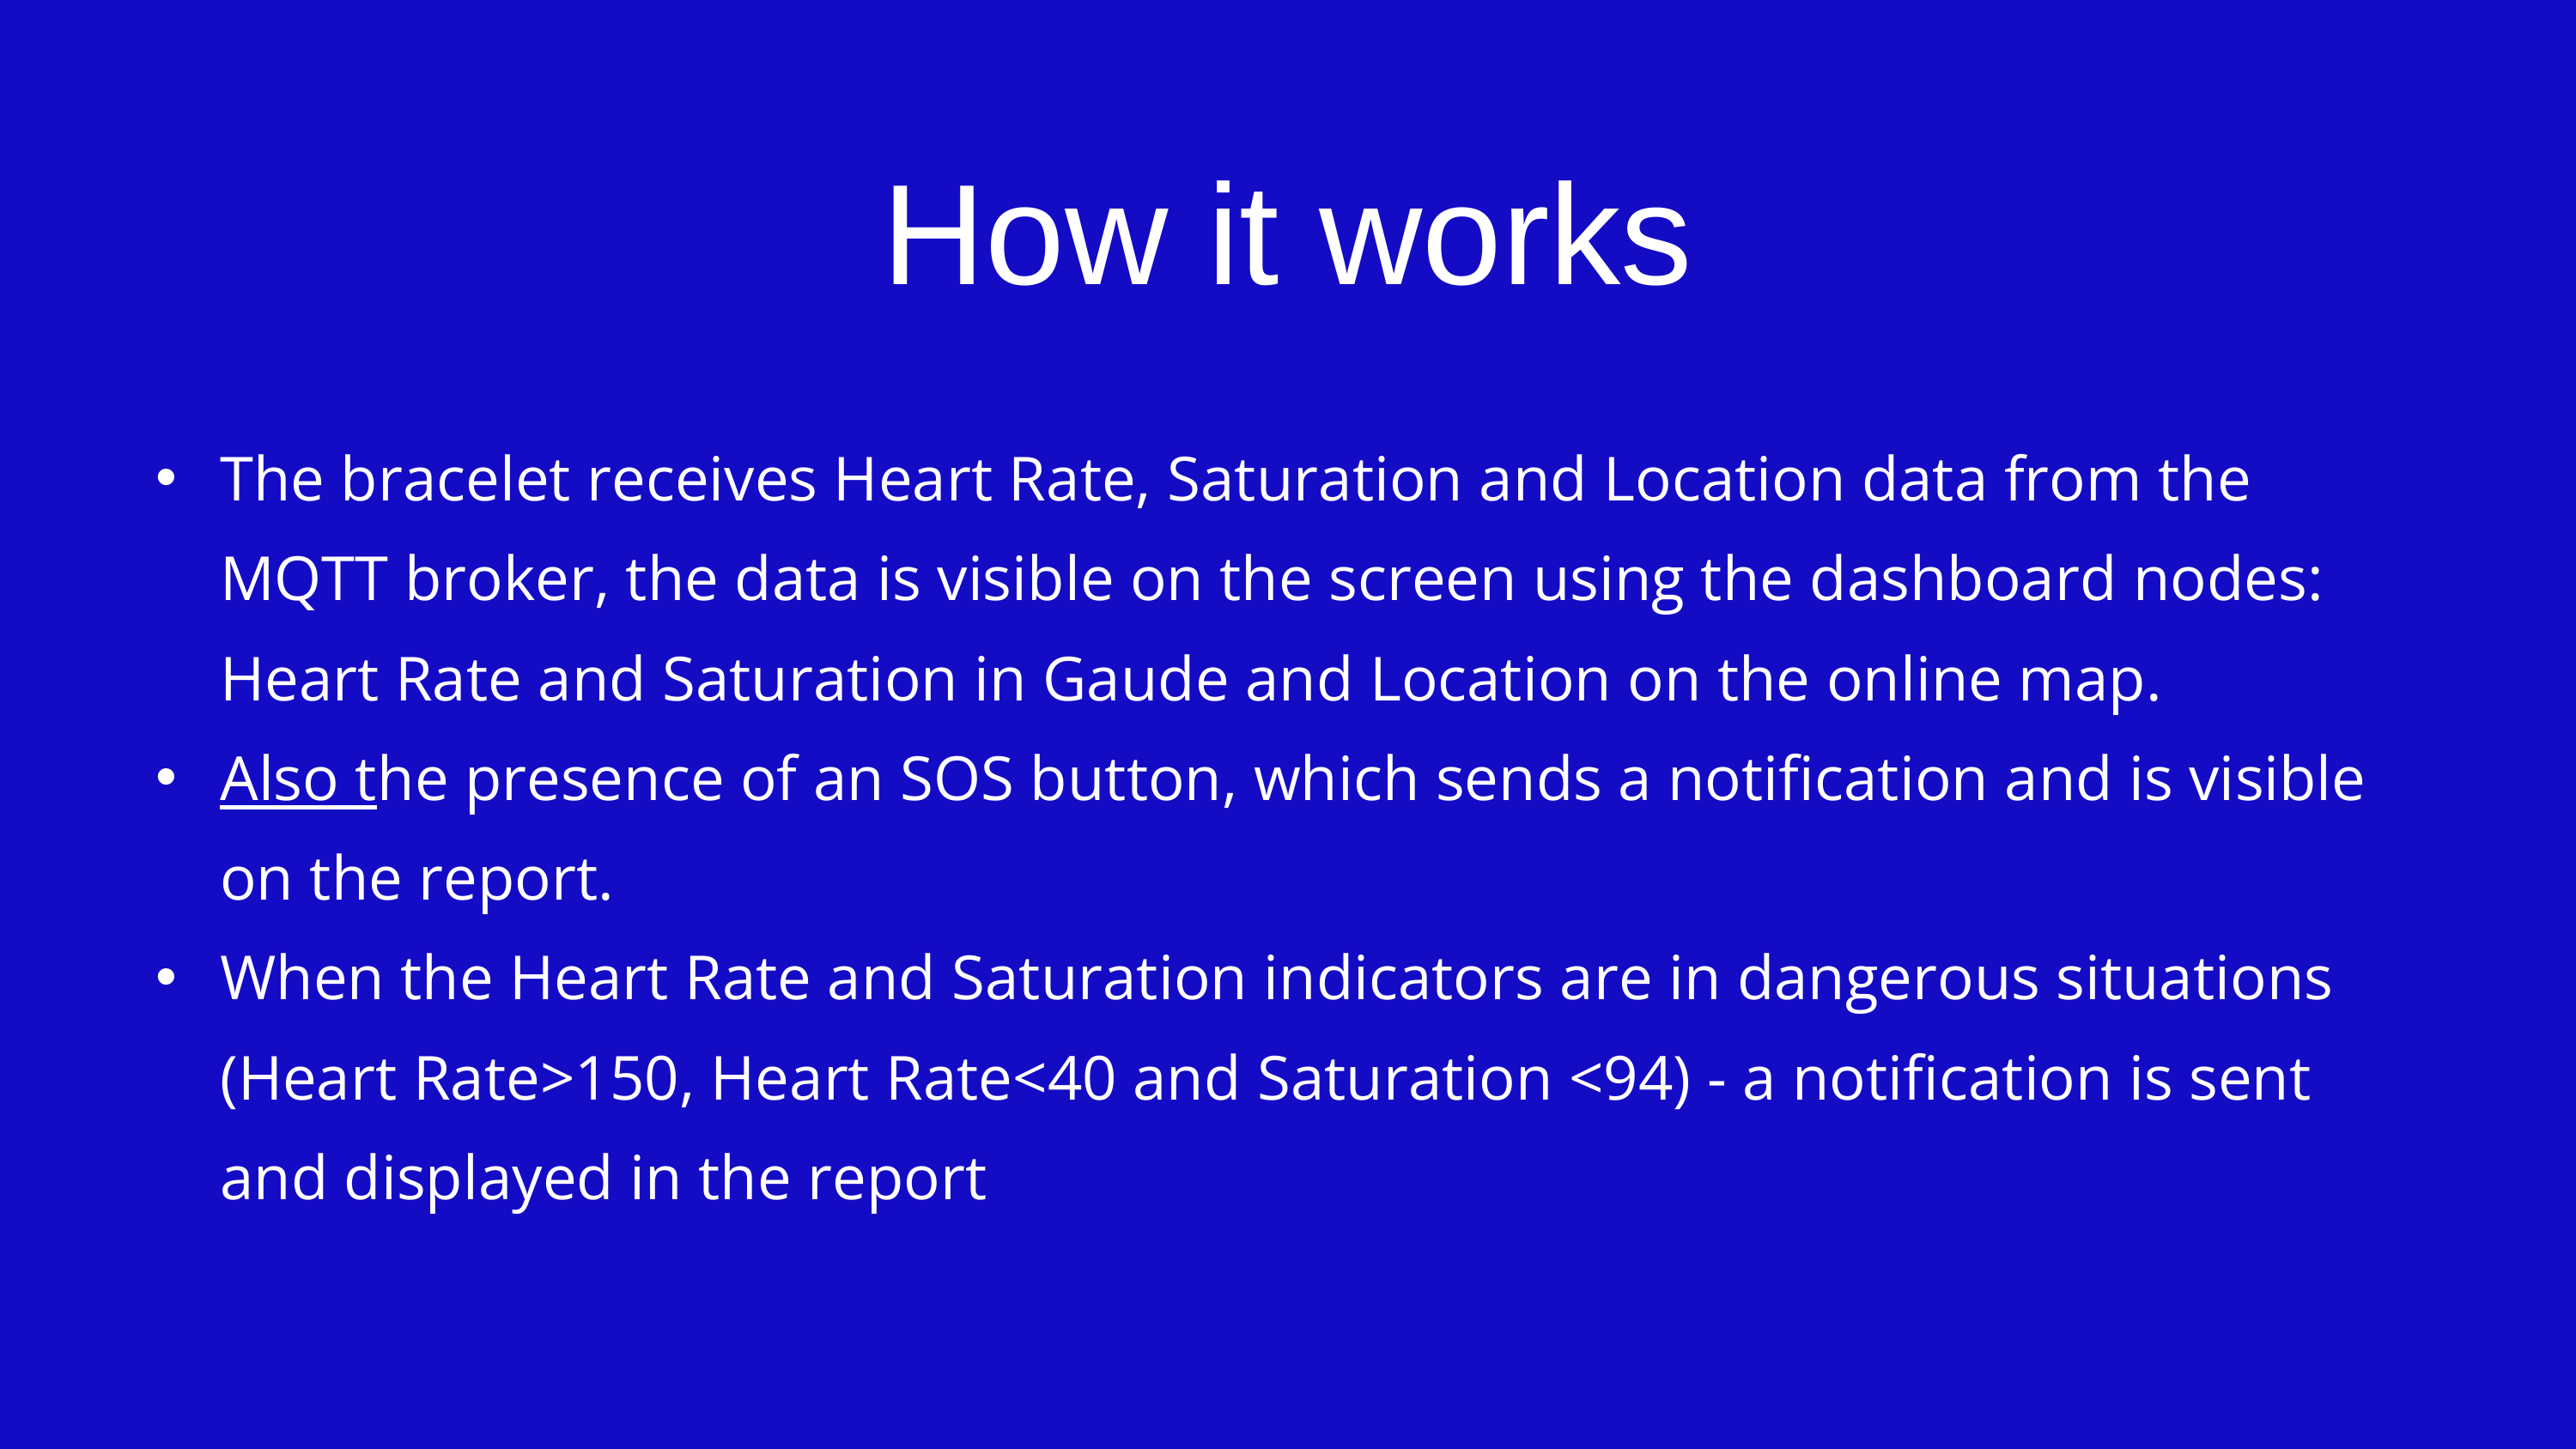

How it works
The bracelet receives Heart Rate, Saturation and Location data from the MQTT broker, the data is visible on the screen using the dashboard nodes: Heart Rate and Saturation in Gaude and Location on the online map.
Also the presence of an SOS button, which sends a notification and is visible on the report.
When the Heart Rate and Saturation indicators are in dangerous situations (Heart Rate>150, Heart Rate<40 and Saturation <94) - a notification is sent and displayed in the report